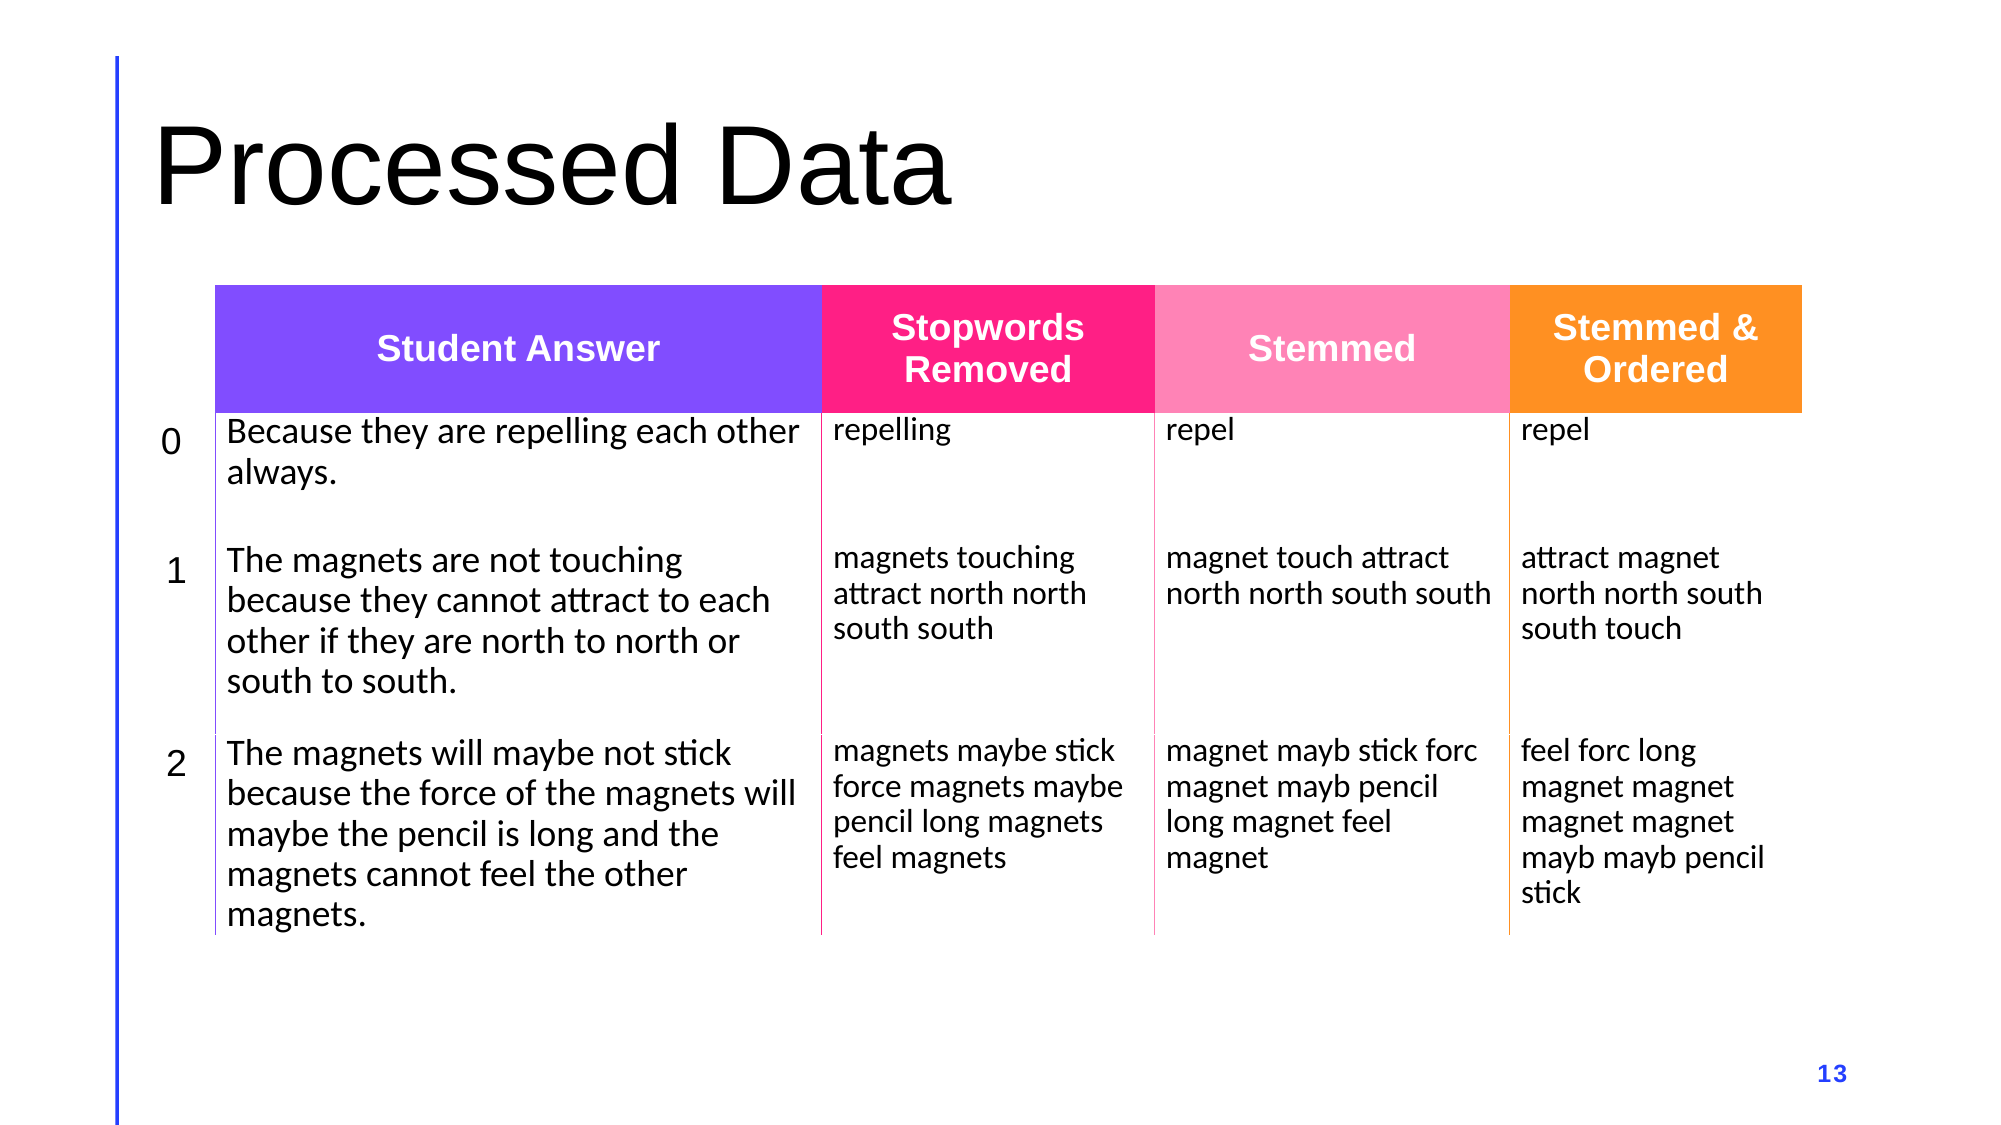

# Processed Data
|  | Student Answer | Stopwords Removed | Stemmed | Stemmed & Ordered |
| --- | --- | --- | --- | --- |
| 0 | Because they are repelling each other always. | repelling | repel | repel |
| 1 | The magnets are not touching because they cannot attract to each other if they are north to north or south to south. | magnets touching attract north north south south | magnet touch attract north north south south | attract magnet north north south south touch |
| 2 | The magnets will maybe not stick because the force of the magnets will maybe the pencil is long and the magnets cannot feel the other magnets. | magnets maybe stick force magnets maybe pencil long magnets feel magnets | magnet mayb stick forc magnet mayb pencil long magnet feel magnet | feel forc long magnet magnet magnet magnet mayb mayb pencil stick |
13